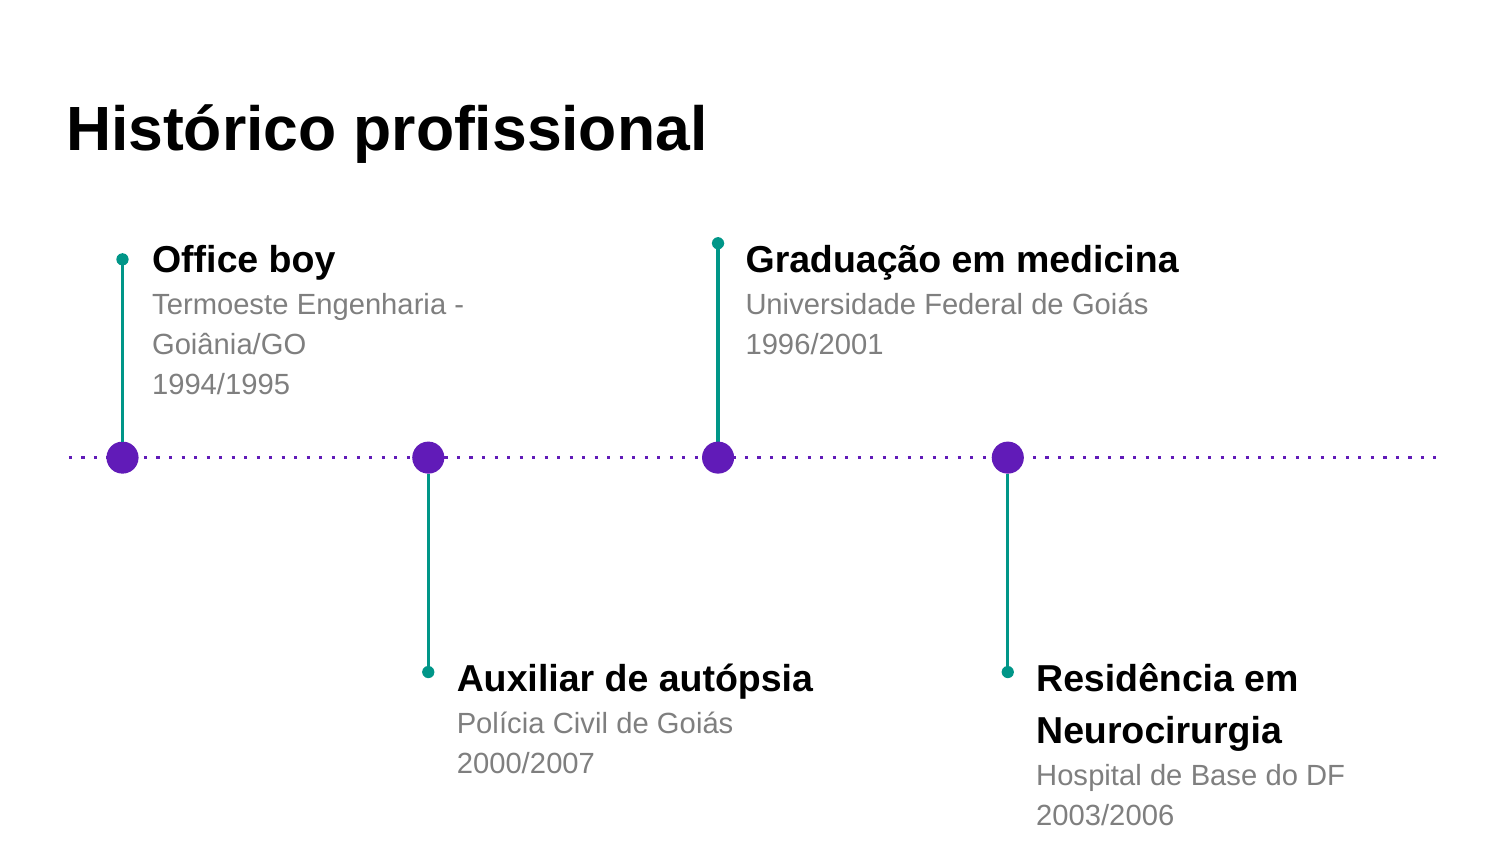

# Histórico profissional
Office boy
Termoeste Engenharia - Goiânia/GO
1994/1995
Graduação em medicina
Universidade Federal de Goiás
1996/2001

Auxiliar de autópsia
Polícia Civil de Goiás
2000/2007
Residência em Neurocirurgia
Hospital de Base do DF
2003/2006